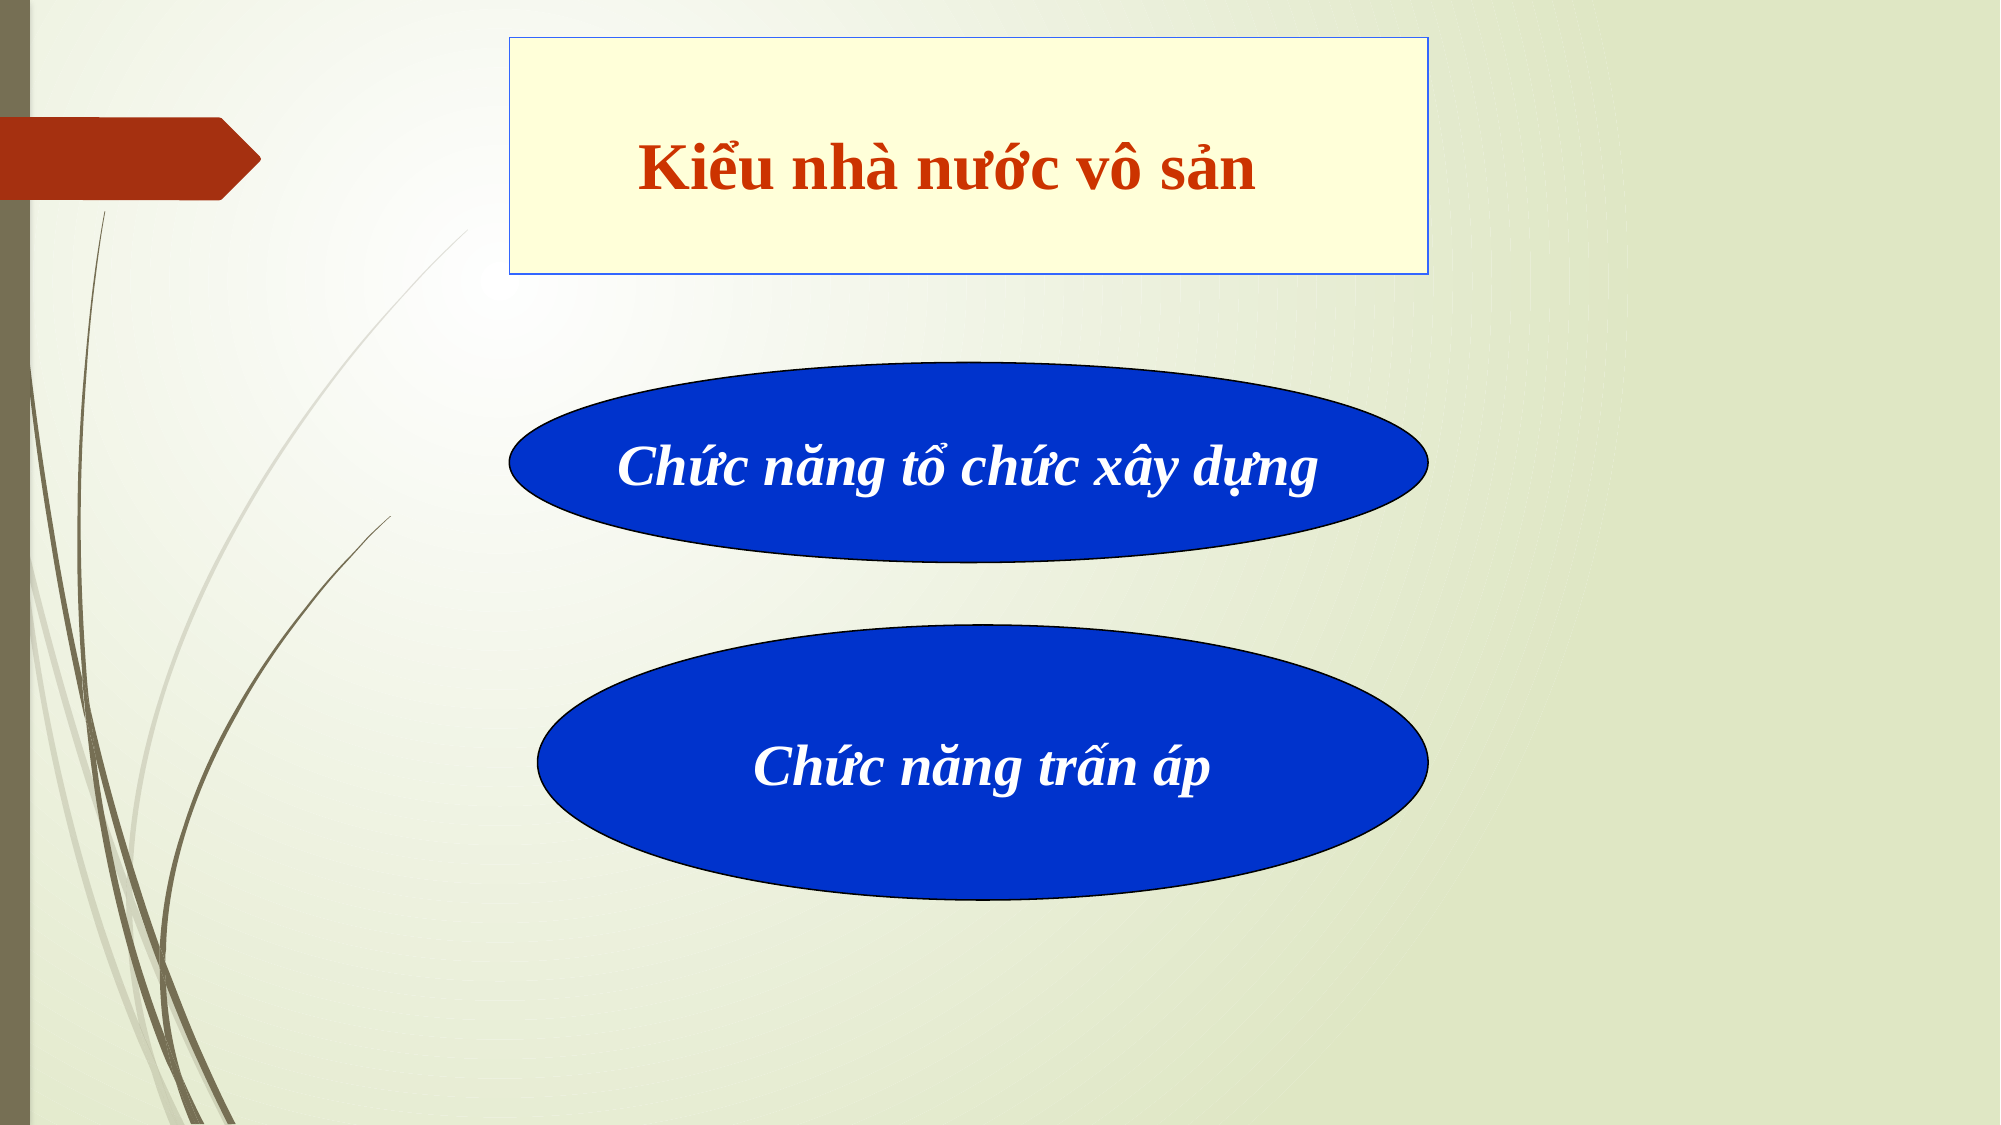

Kiểu nhà nước vô sản

Chức năng tổ chức xây dựng
Chức năng trấn áp